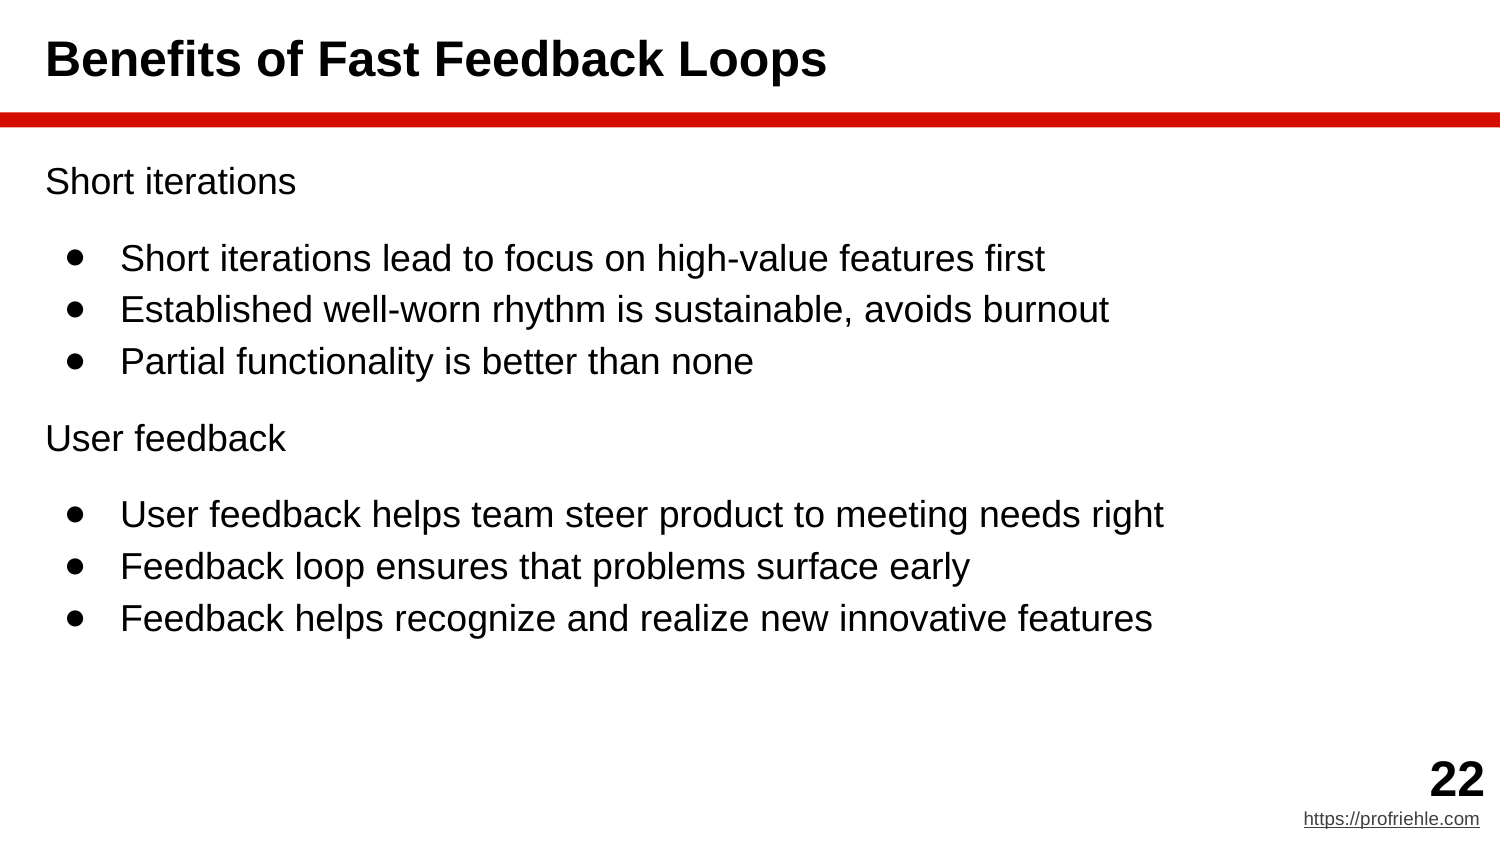

# Benefits of Fast Feedback Loops
Short iterations
Short iterations lead to focus on high-value features first
Established well-worn rhythm is sustainable, avoids burnout
Partial functionality is better than none
User feedback
User feedback helps team steer product to meeting needs right
Feedback loop ensures that problems surface early
Feedback helps recognize and realize new innovative features

22
https://profriehle.com